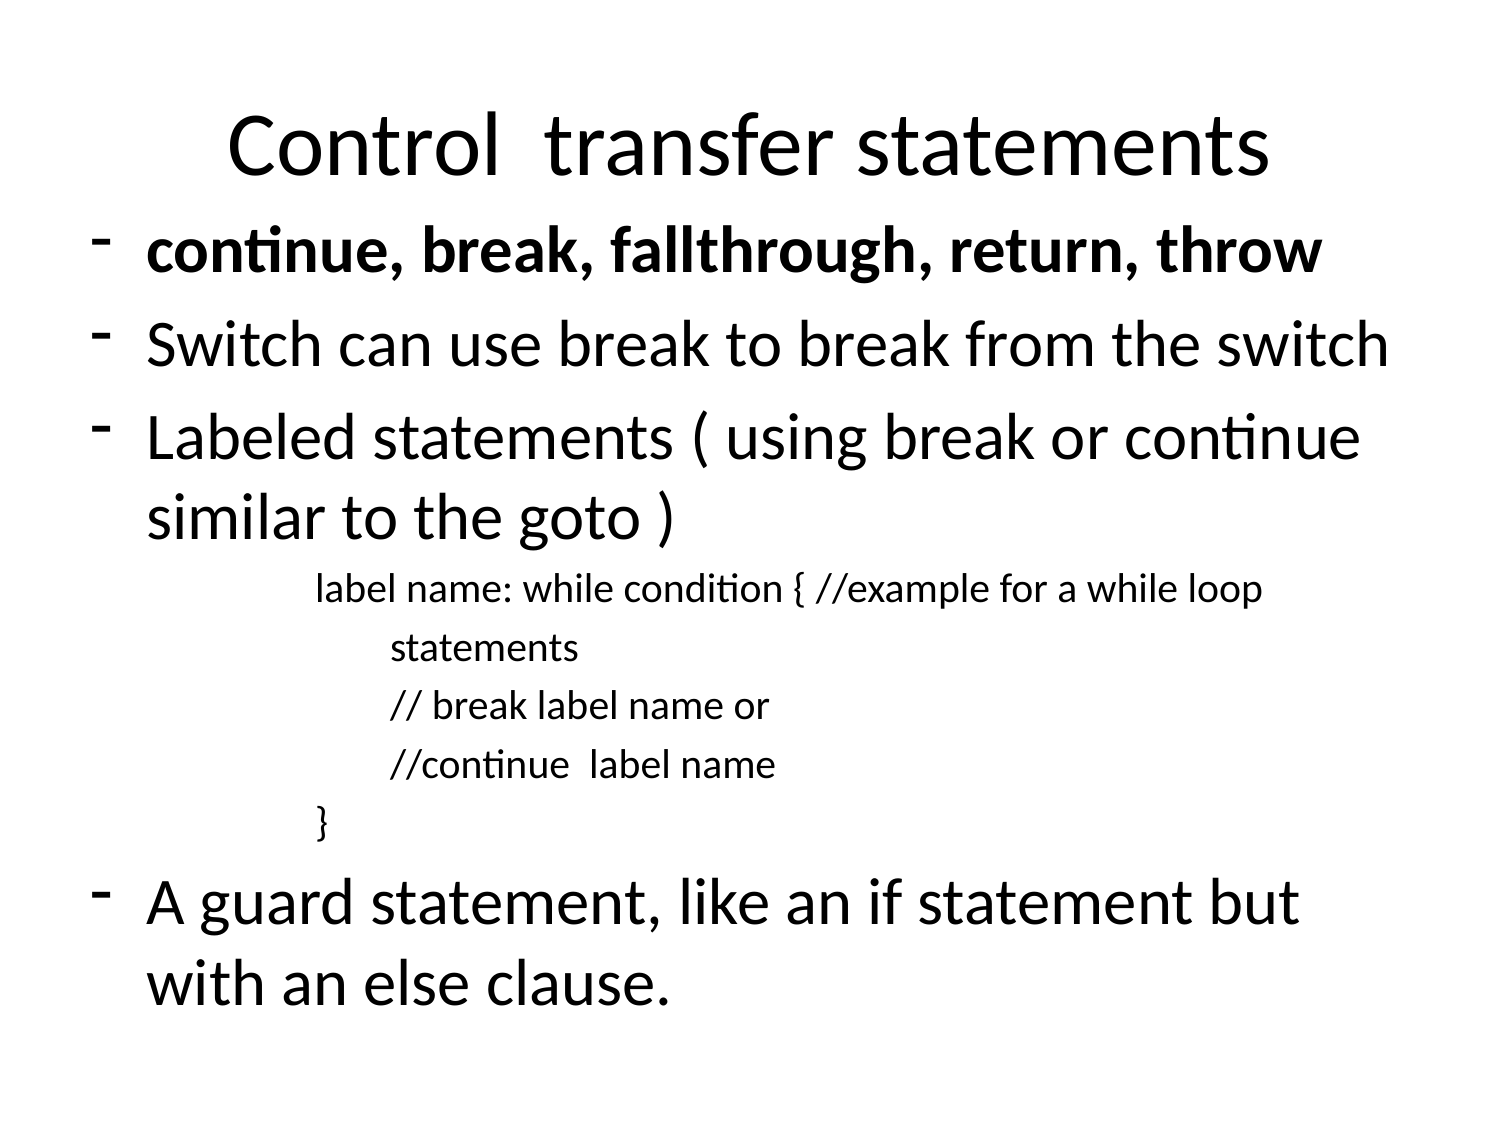

# Control  transfer statements
continue, break, fallthrough, return, throw
Switch can use break to break from the switch
Labeled statements ( using break or continue similar to the goto )
label name: while condition { //example for a while loop
statements
// break label name or
//continue  label name
}
A guard statement, like an if statement but with an else clause.